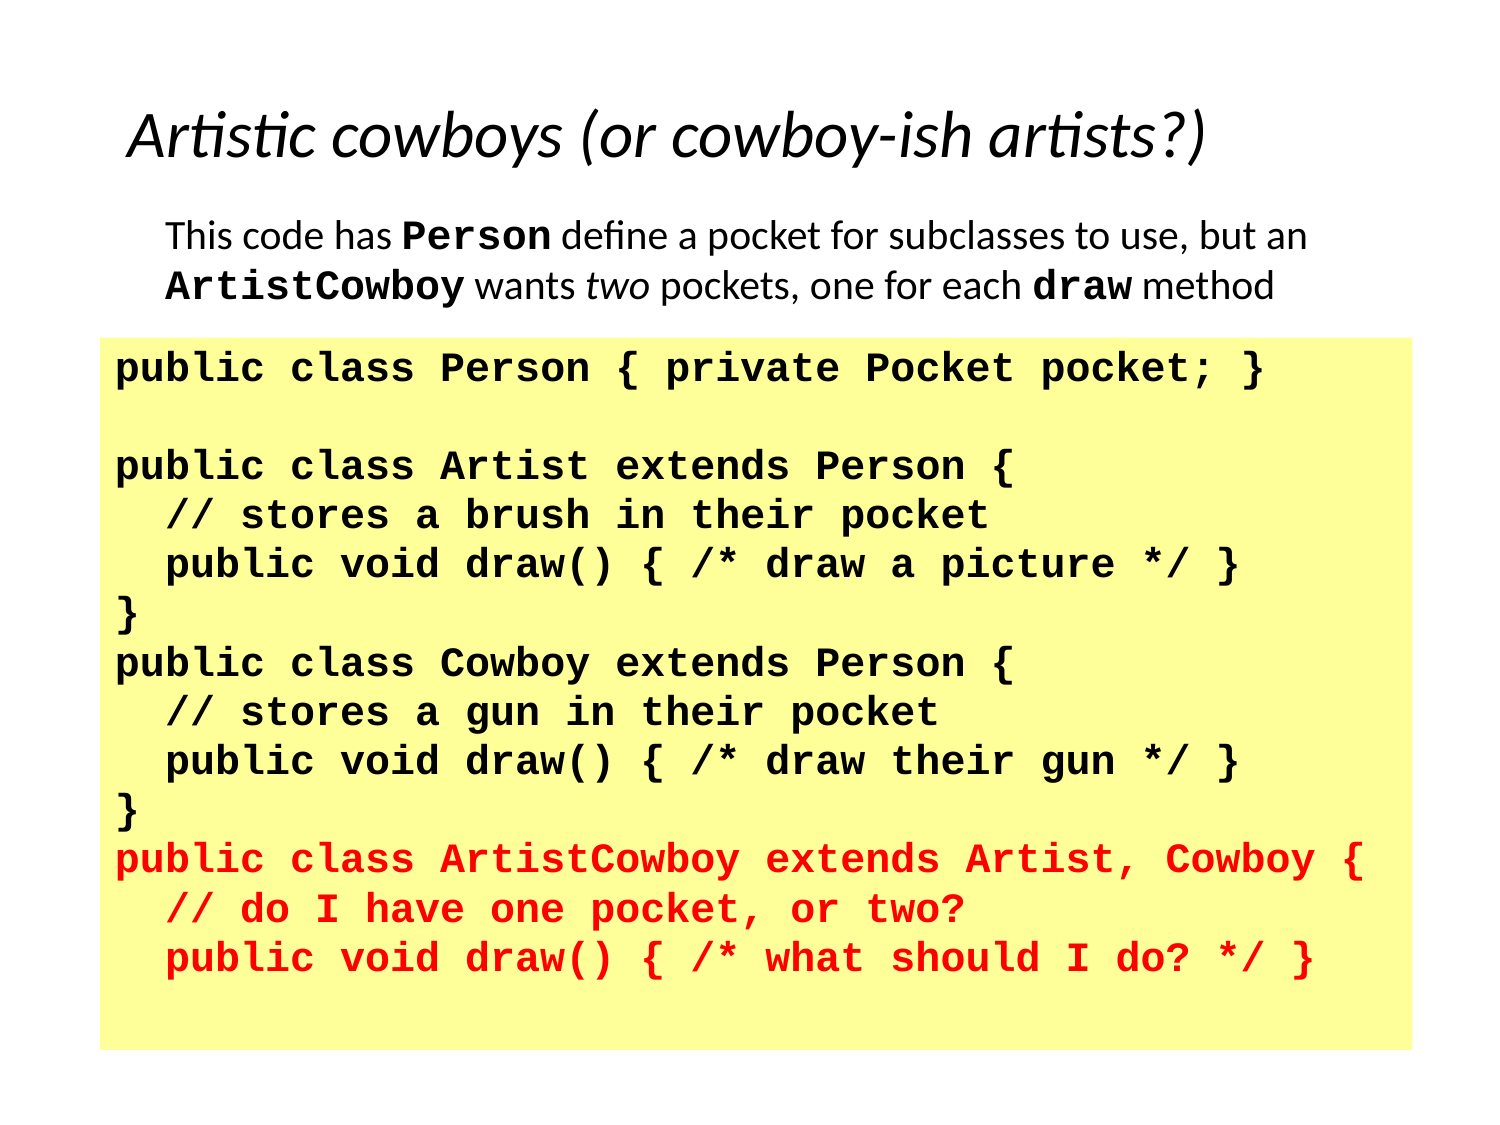

# Artistic cowboys (or cowboy-ish artists?)
This code has Person define a pocket for subclasses to use, but an ArtistCowboy wants two pockets, one for each draw method
public class Person { private Pocket pocket; }

public class Artist extends Person {
  // stores a brush in their pocket
  public void draw() { /* draw a picture */ }
}
public class Cowboy extends Person {
  // stores a gun in their pocket
  public void draw() { /* draw their gun */ }
}
public class ArtistCowboy extends Artist, Cowboy {
  // do I have one pocket, or two?
  public void draw() { /* what should I do? */ }